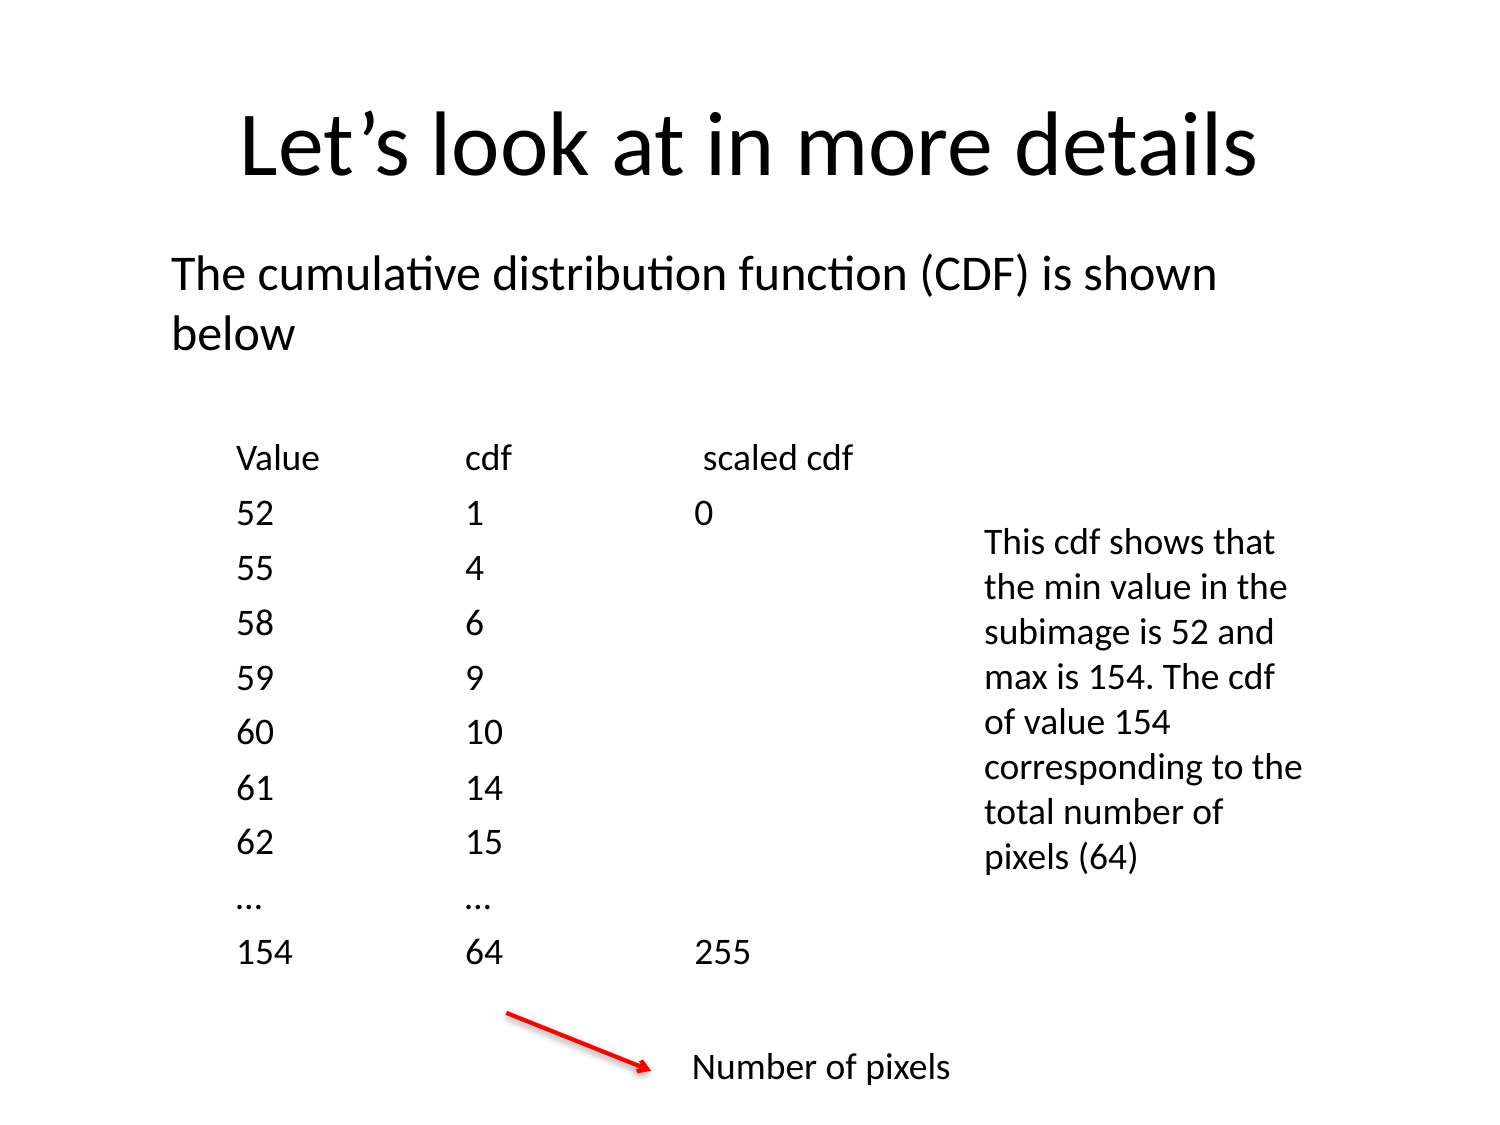

# Let’s look at in more details
The cumulative distribution function (CDF) is shown below
| Value | cdf | scaled cdf |
| --- | --- | --- |
| 52 | 1 | 0 |
| 55 | 4 |  |
| 58 | 6 |  |
| 59 | 9 |  |
| 60 | 10 |  |
| 61 | 14 |  |
| 62 | 15 |  |
| … | … |  |
| 154 | 64 | 255 |
This cdf shows that the min value in the subimage is 52 and max is 154. The cdf of value 154 corresponding to the total number of pixels (64)
Number of pixels